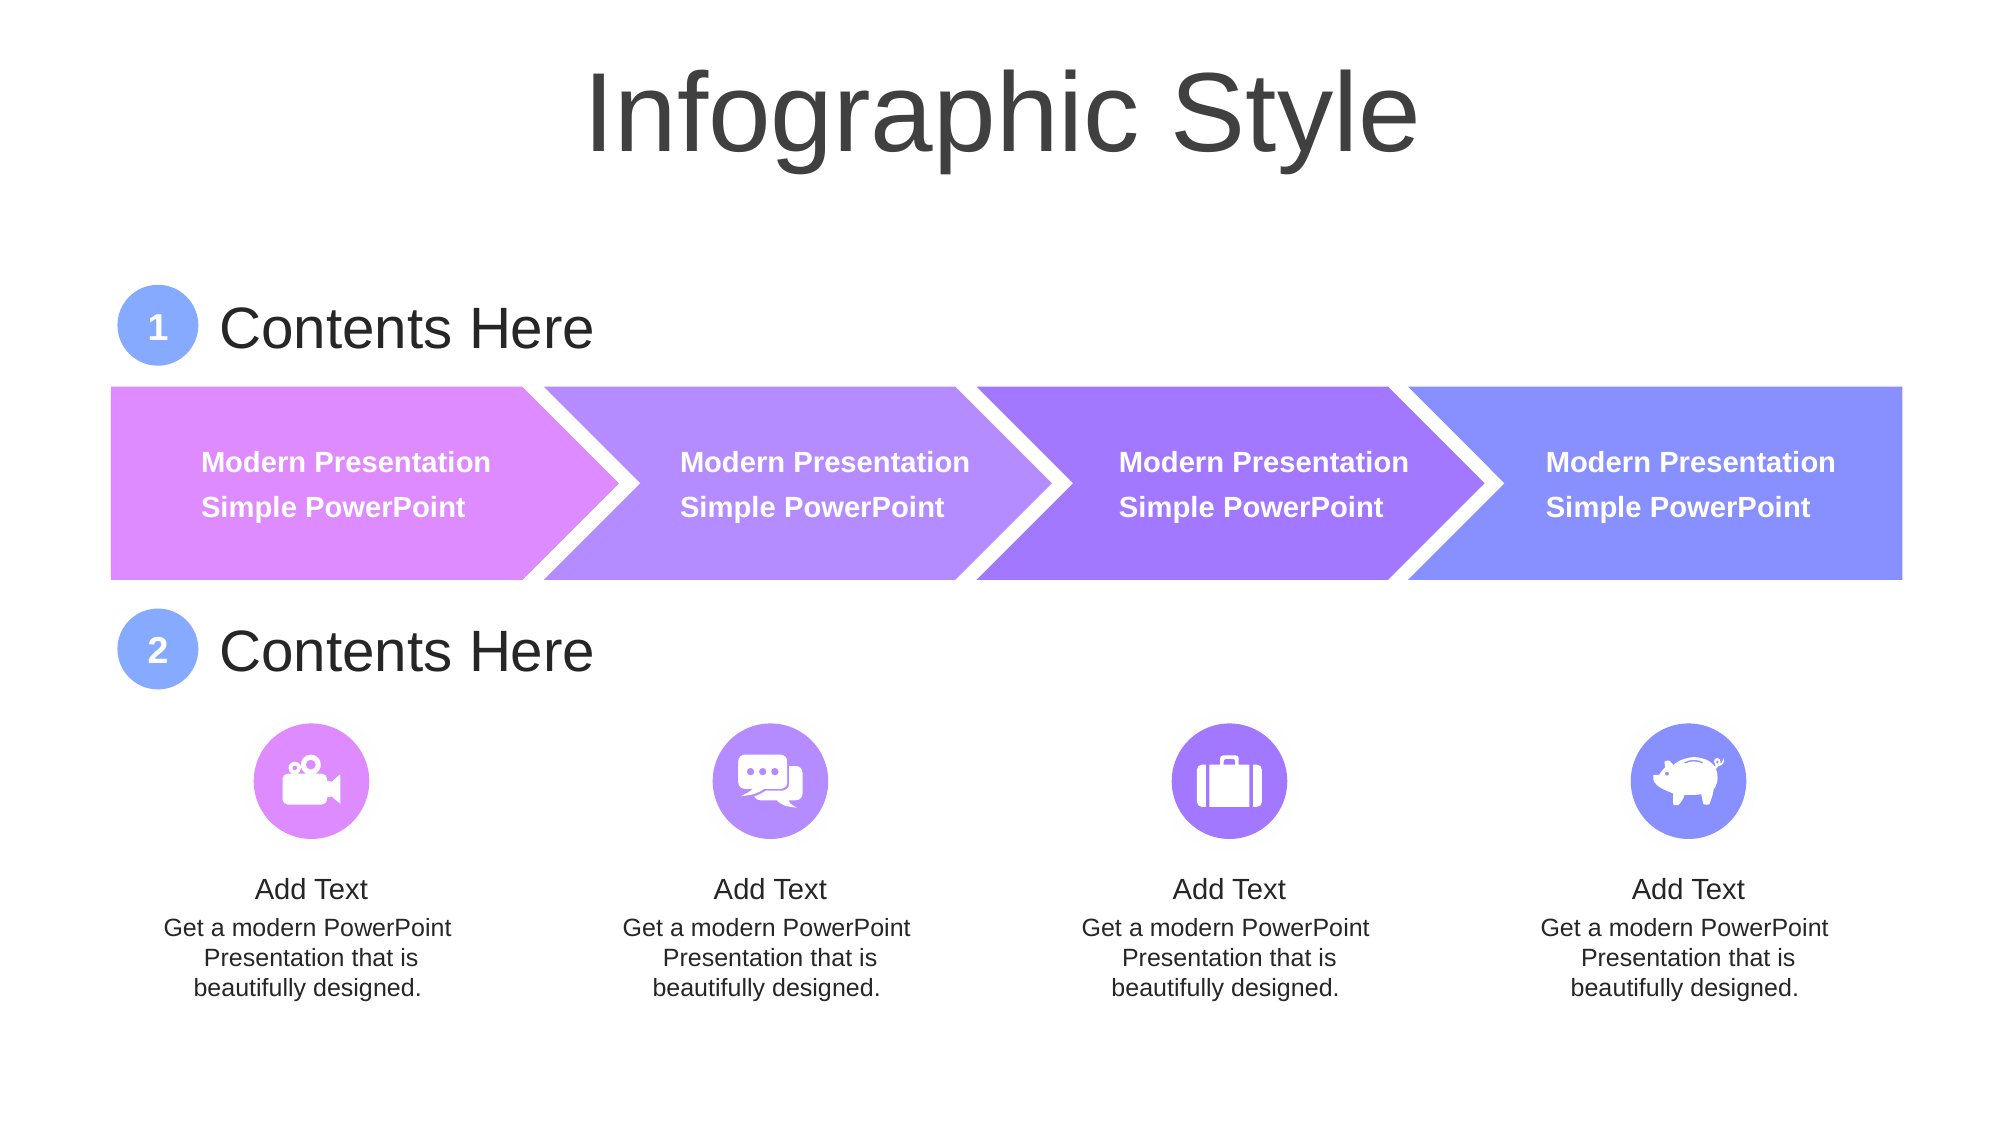

Infographic Style
Contents Here
1

Modern Presentation
Simple PowerPoint
Modern Presentation
Simple PowerPoint
Modern Presentation
Simple PowerPoint
Modern Presentation
Simple PowerPoint
Contents Here
2

Add Text
Get a modern PowerPoint  Presentation that is beautifully designed.
Add Text
Get a modern PowerPoint  Presentation that is beautifully designed.
Add Text
Get a modern PowerPoint  Presentation that is beautifully designed.
Add Text
Get a modern PowerPoint  Presentation that is beautifully designed.